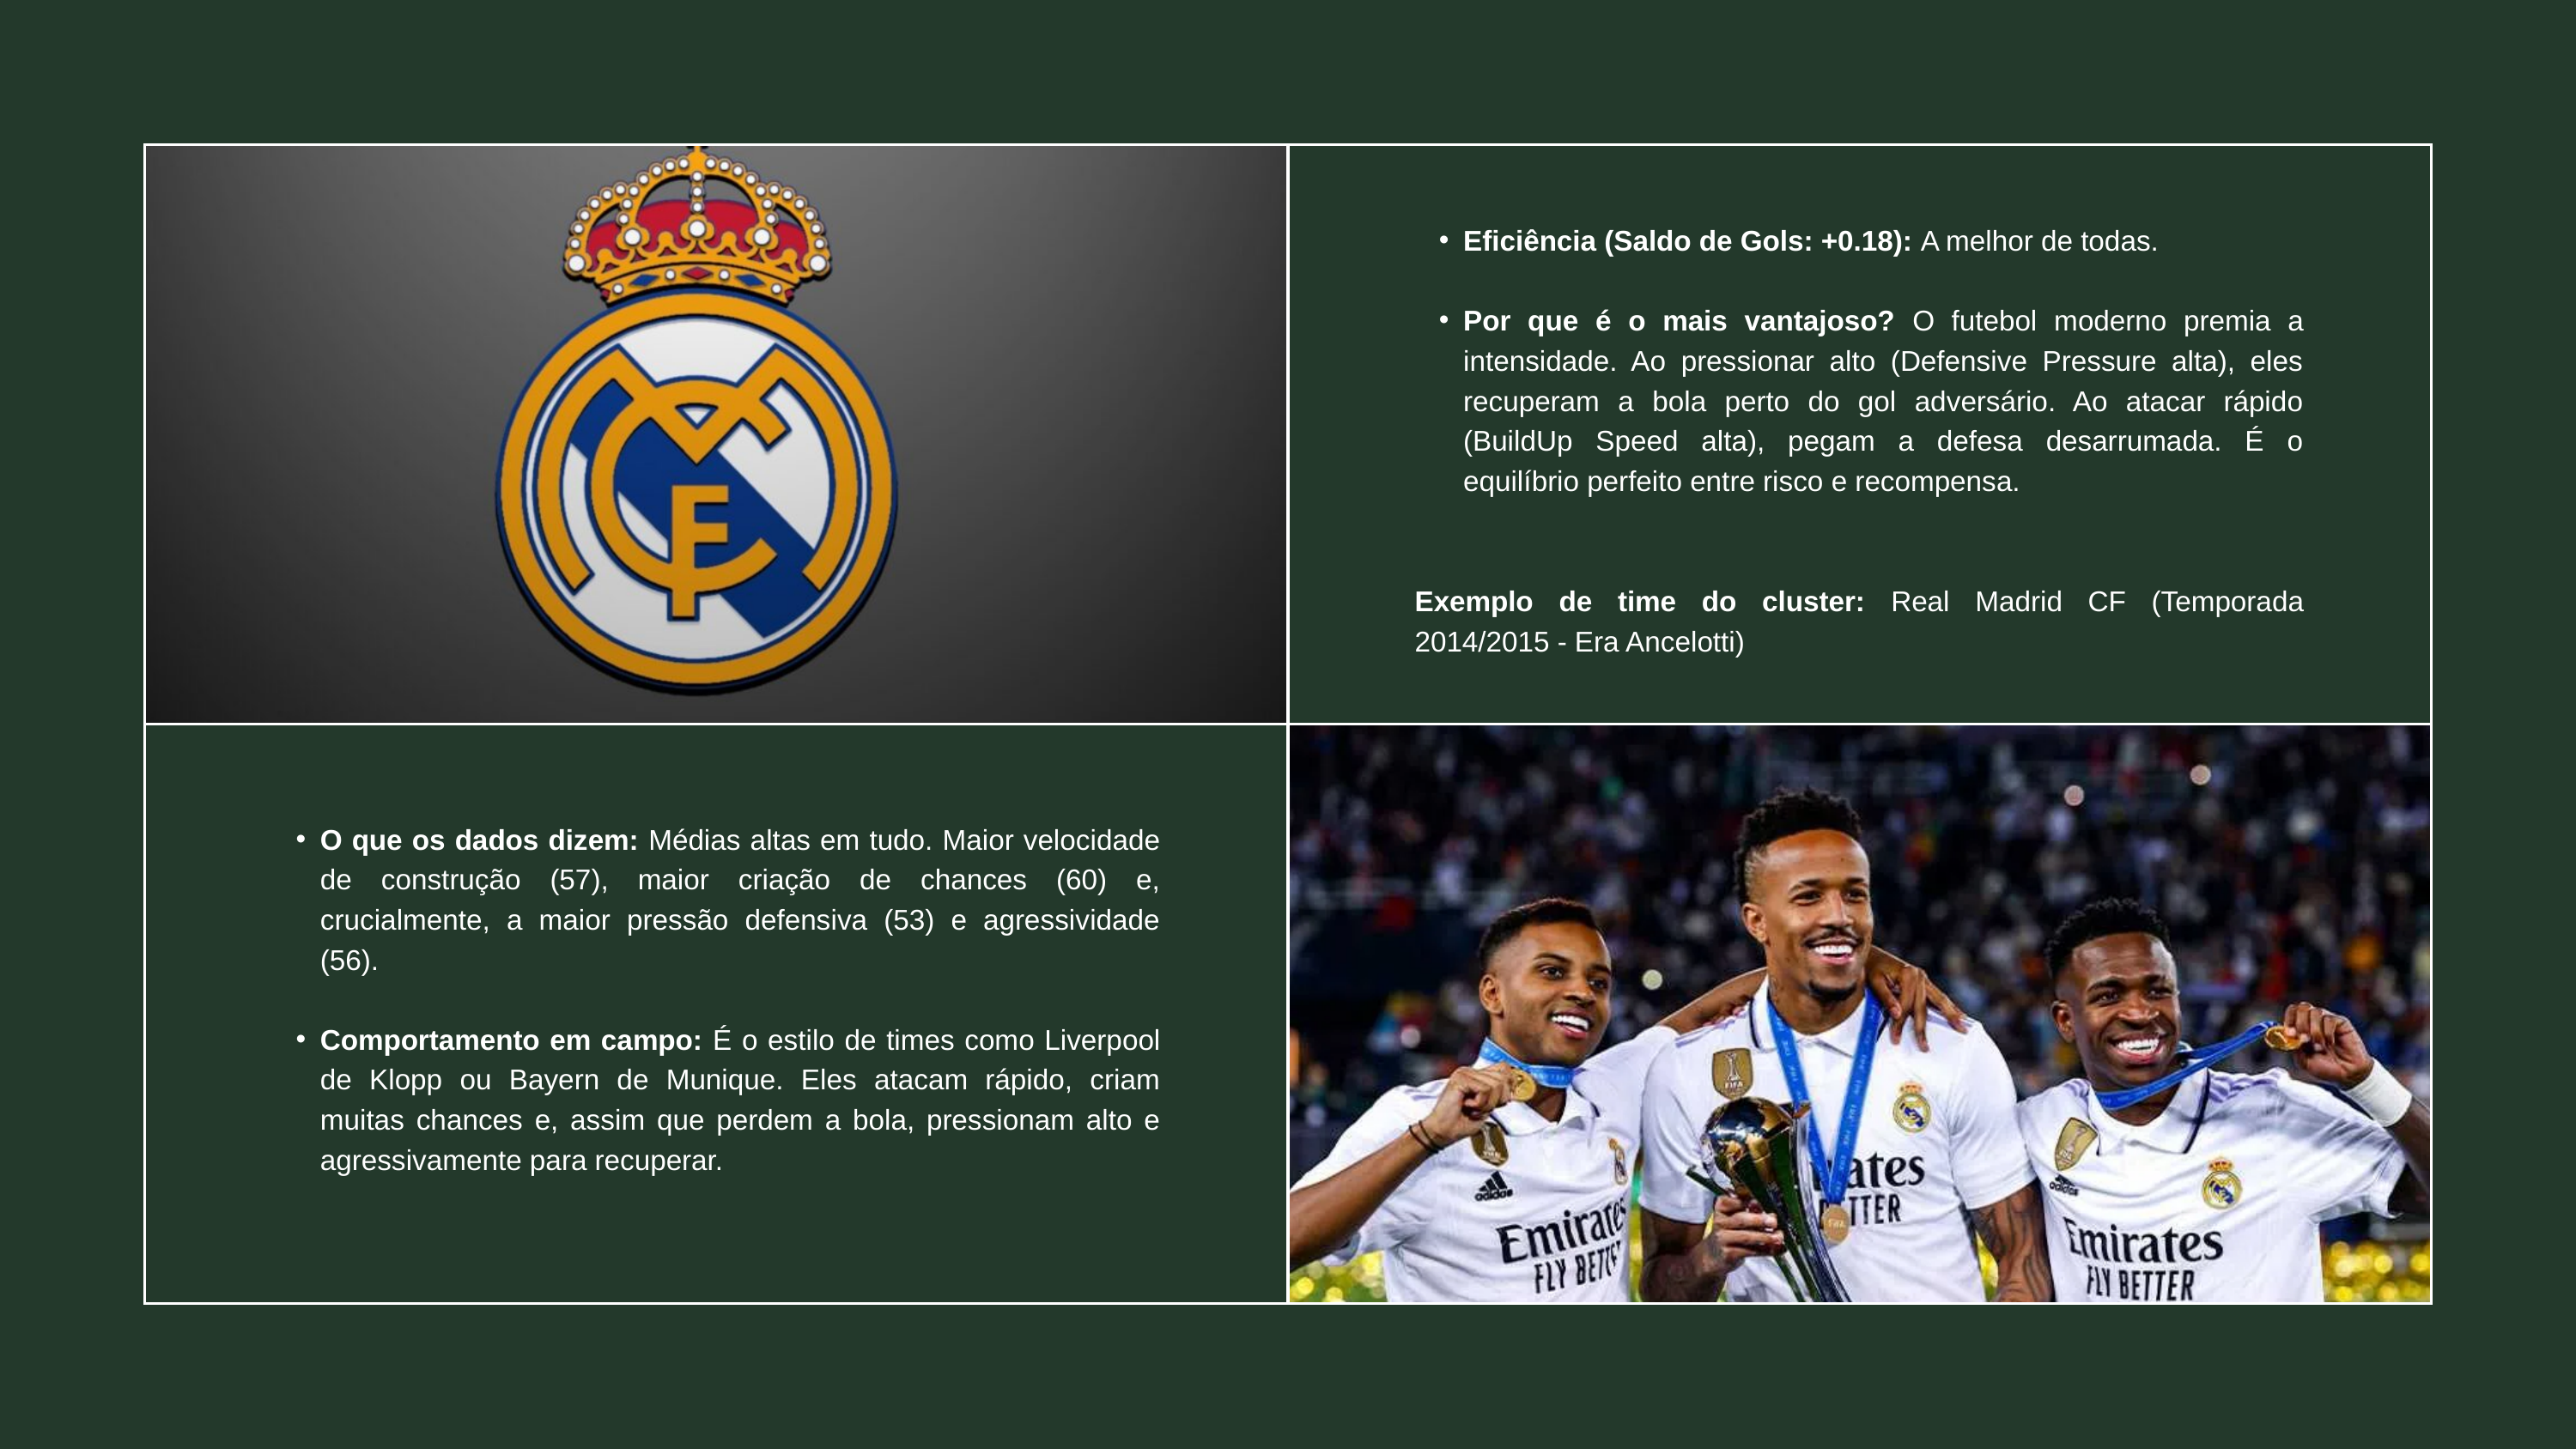

Eficiência (Saldo de Gols: +0.18): A melhor de todas.

Por que é o mais vantajoso? O futebol moderno premia a intensidade. Ao pressionar alto (Defensive Pressure alta), eles recuperam a bola perto do gol adversário. Ao atacar rápido (BuildUp Speed alta), pegam a defesa desarrumada. É o equilíbrio perfeito entre risco e recompensa.

Exemplo de time do cluster: Real Madrid CF (Temporada 2014/2015 - Era Ancelotti)

O que os dados dizem: Médias altas em tudo. Maior velocidade de construção (57), maior criação de chances (60) e, crucialmente, a maior pressão defensiva (53) e agressividade (56).

Comportamento em campo: É o estilo de times como Liverpool de Klopp ou Bayern de Munique. Eles atacam rápido, criam muitas chances e, assim que perdem a bola, pressionam alto e agressivamente para recuperar.